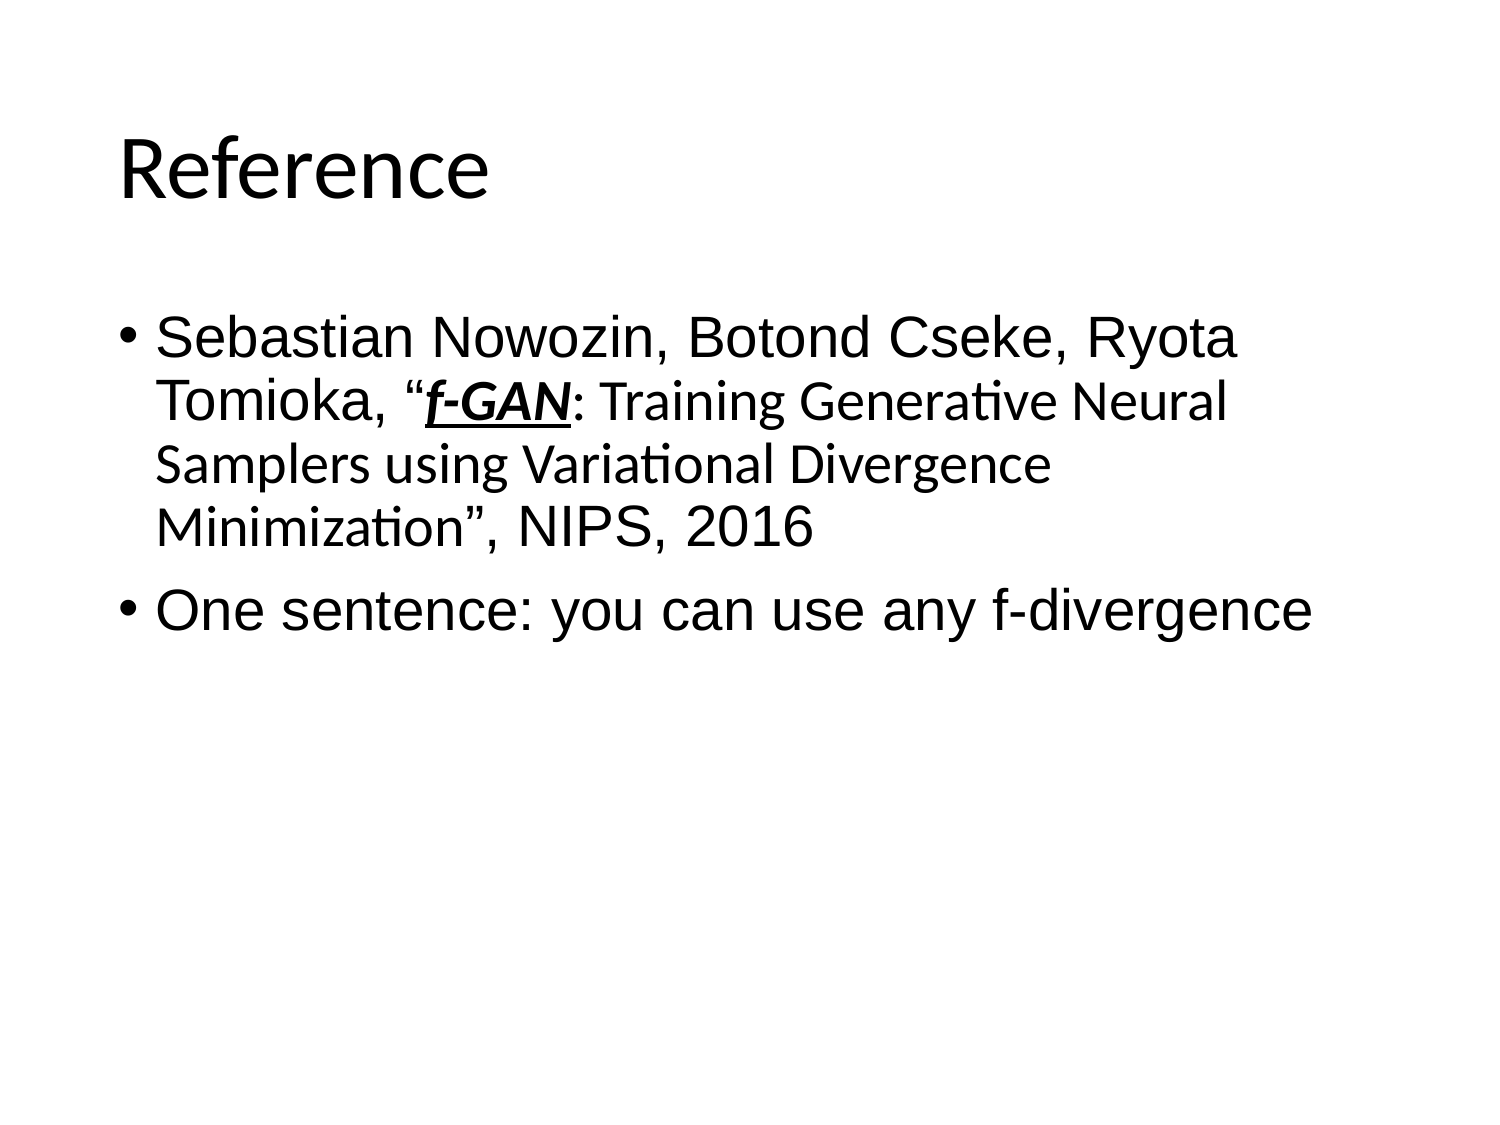

# Reference
Sebastian Nowozin, Botond Cseke, Ryota Tomioka, “f-GAN: Training Generative Neural Samplers using Variational Divergence Minimization”, NIPS, 2016
One sentence: you can use any f-divergence